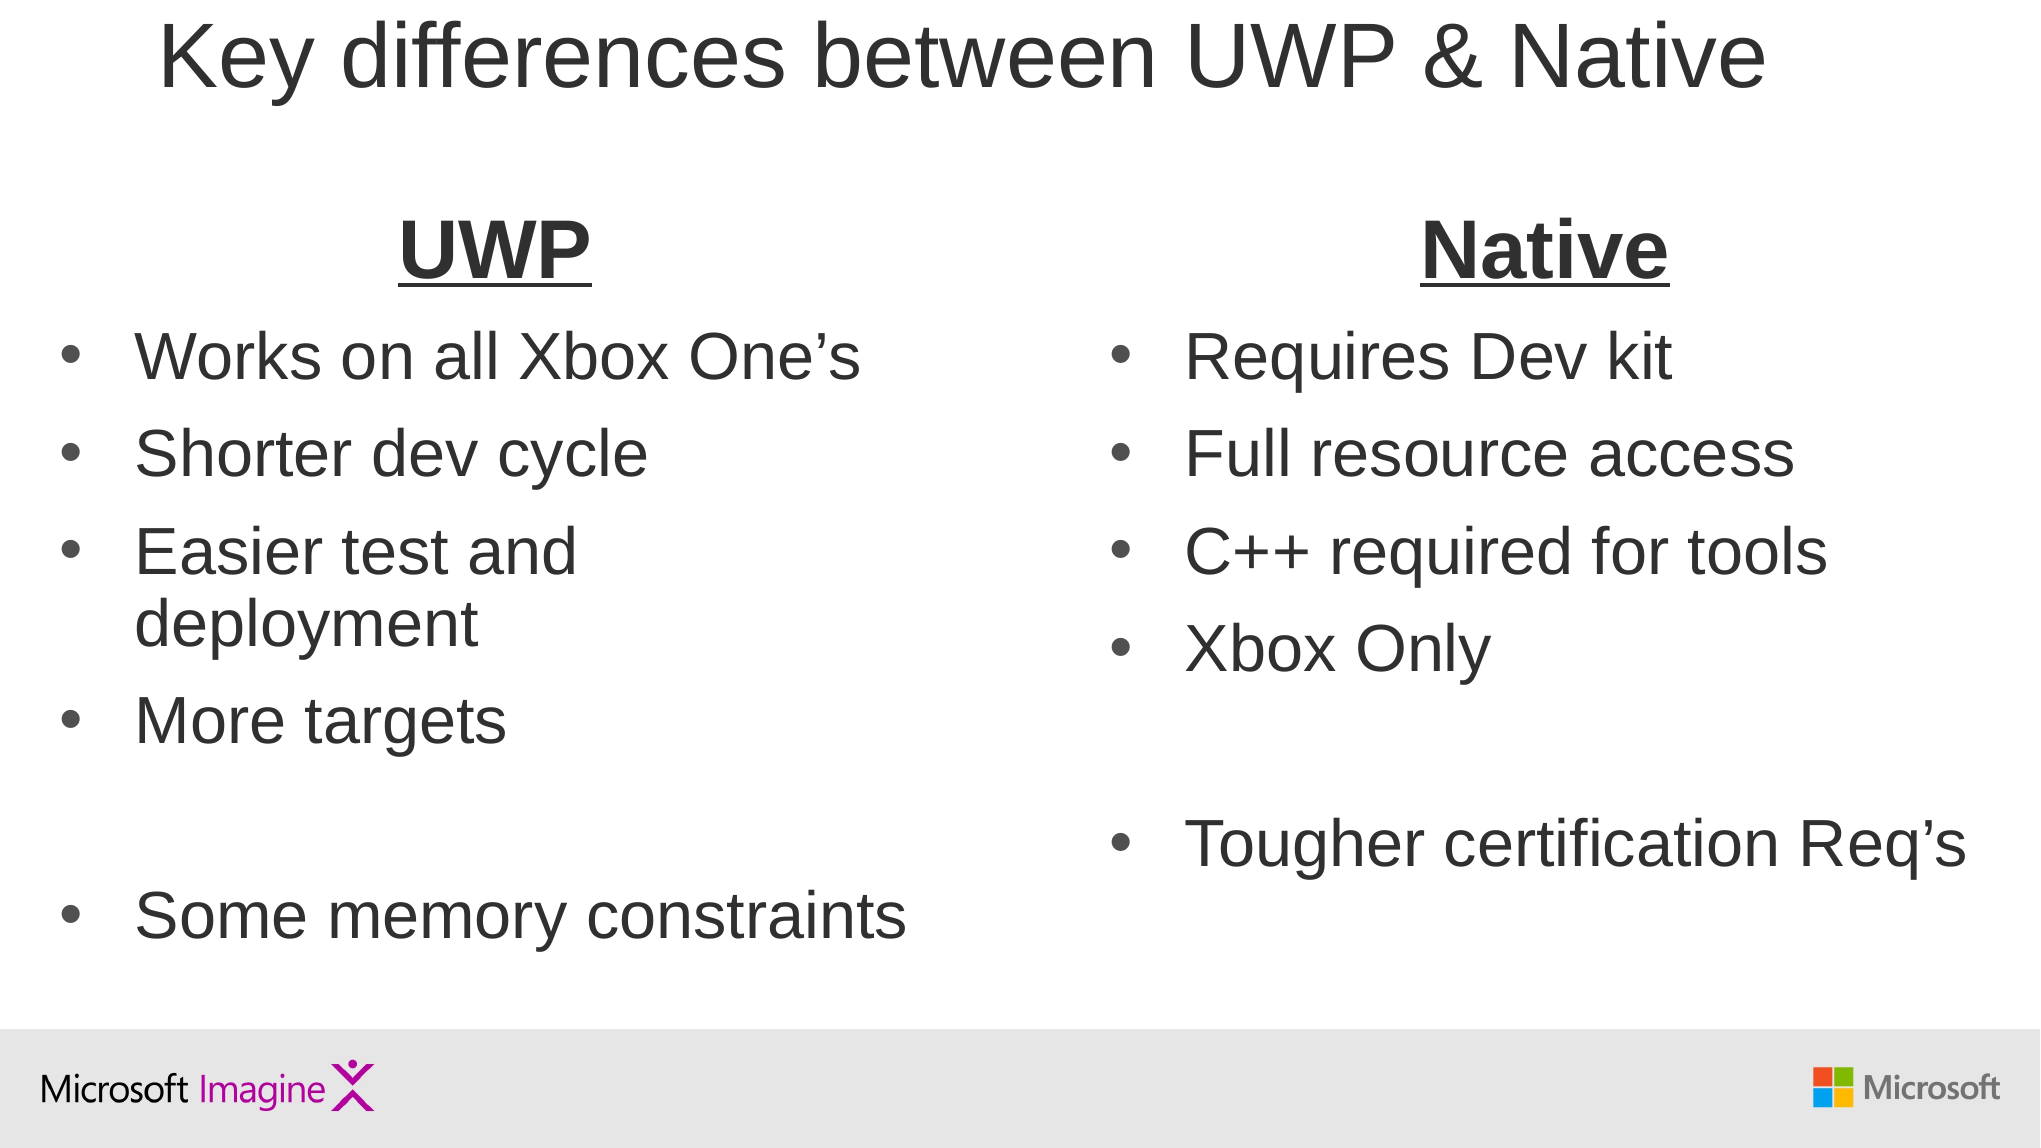

#
Key differences between UWP & Native
UWP
Works on all Xbox One’s
Shorter dev cycle
Easier test and deployment
More targets

Some memory constraints
Native
Requires Dev kit
Full resource access
C++ required for tools
Xbox Only

Tougher certification Req’s